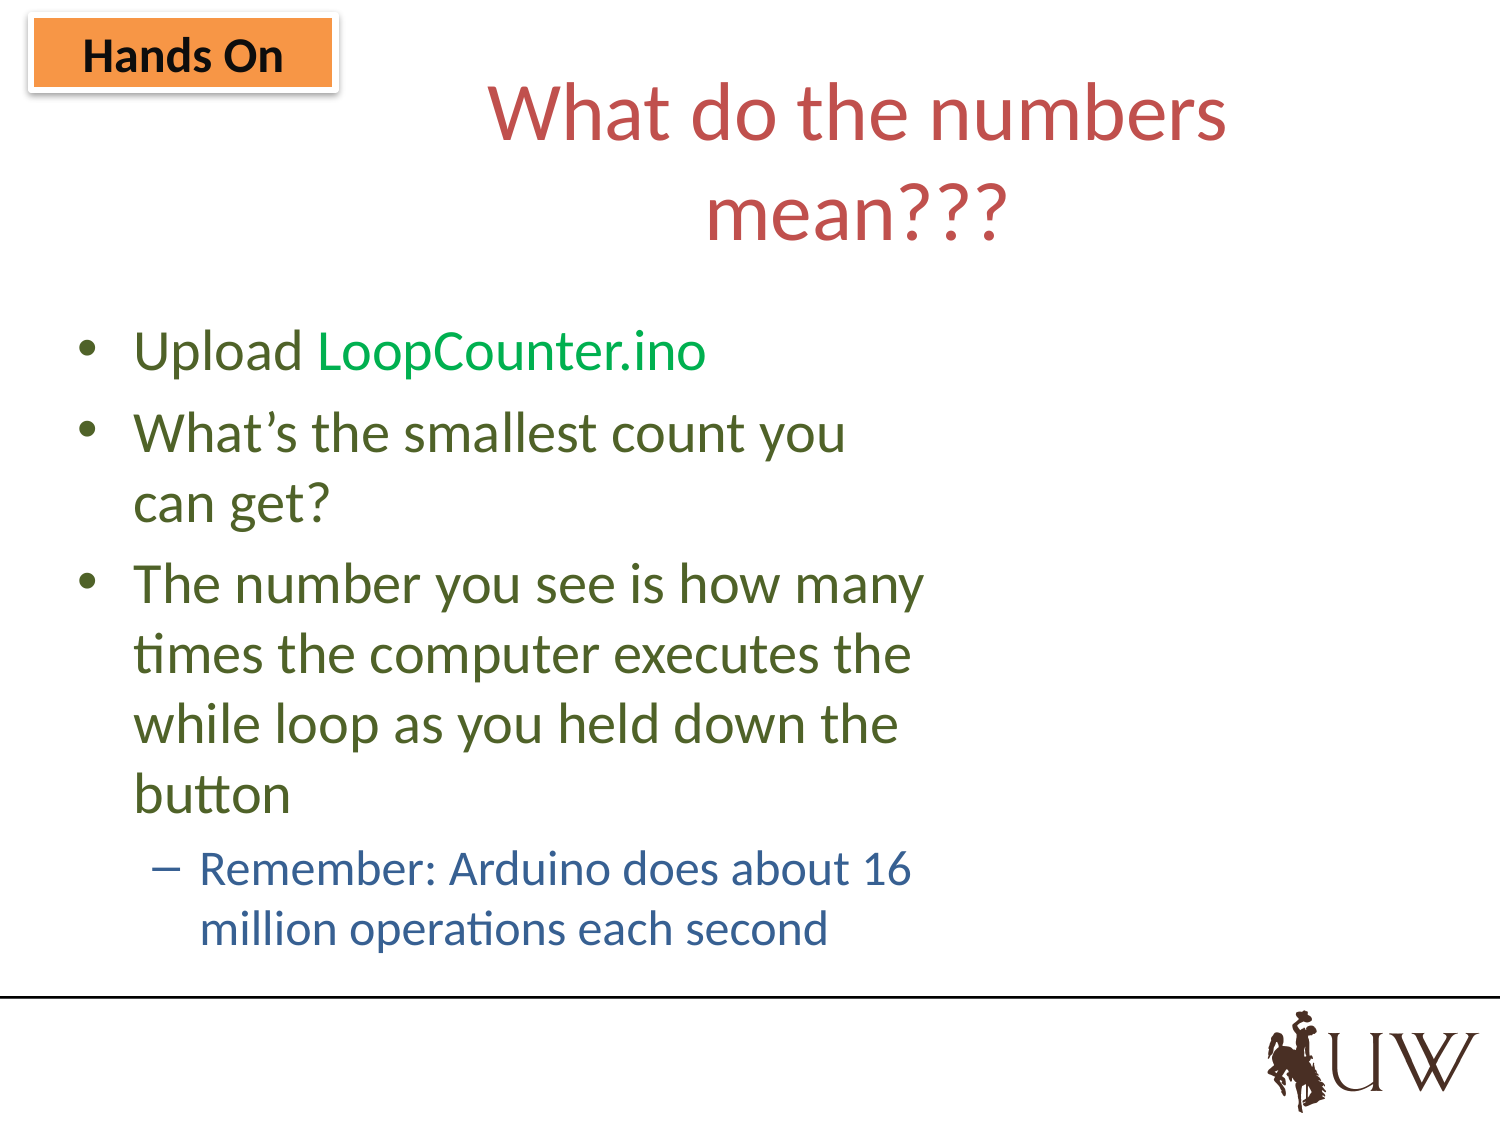

Hands On
# What do the numbers mean???
Upload LoopCounter.ino
What’s the smallest count you can get?
The number you see is how many times the computer executes the while loop as you held down the button
Remember: Arduino does about 16 million operations each second